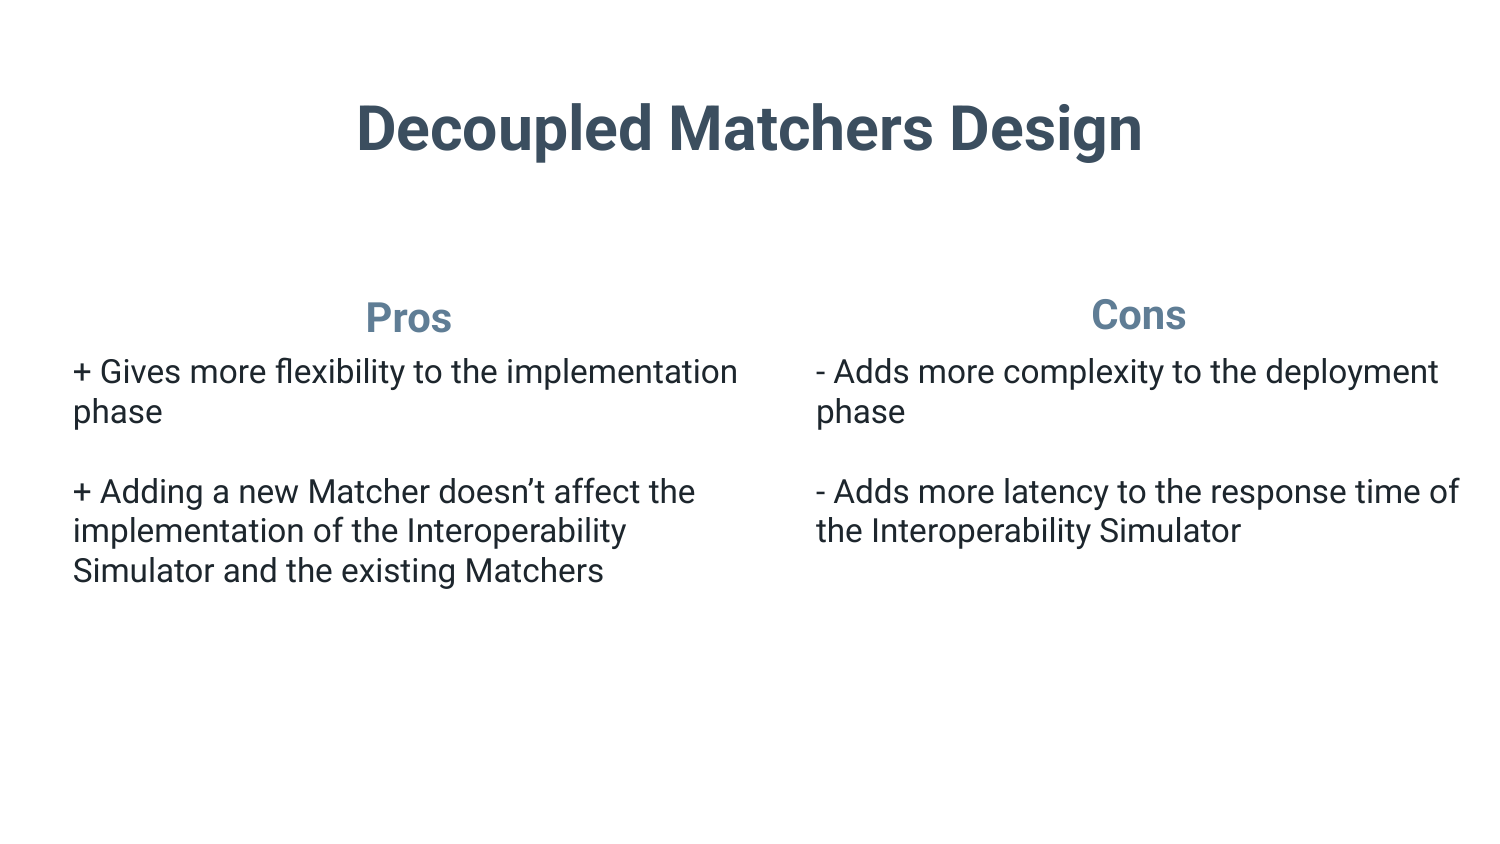

# Decoupled Matchers Design
Cons
Pros
+ Gives more flexibility to the implementation phase

+ Adding a new Matcher doesn’t affect the implementation of the Interoperability Simulator and the existing Matchers
- Adds more complexity to the deployment phase

- Adds more latency to the response time of the Interoperability Simulator